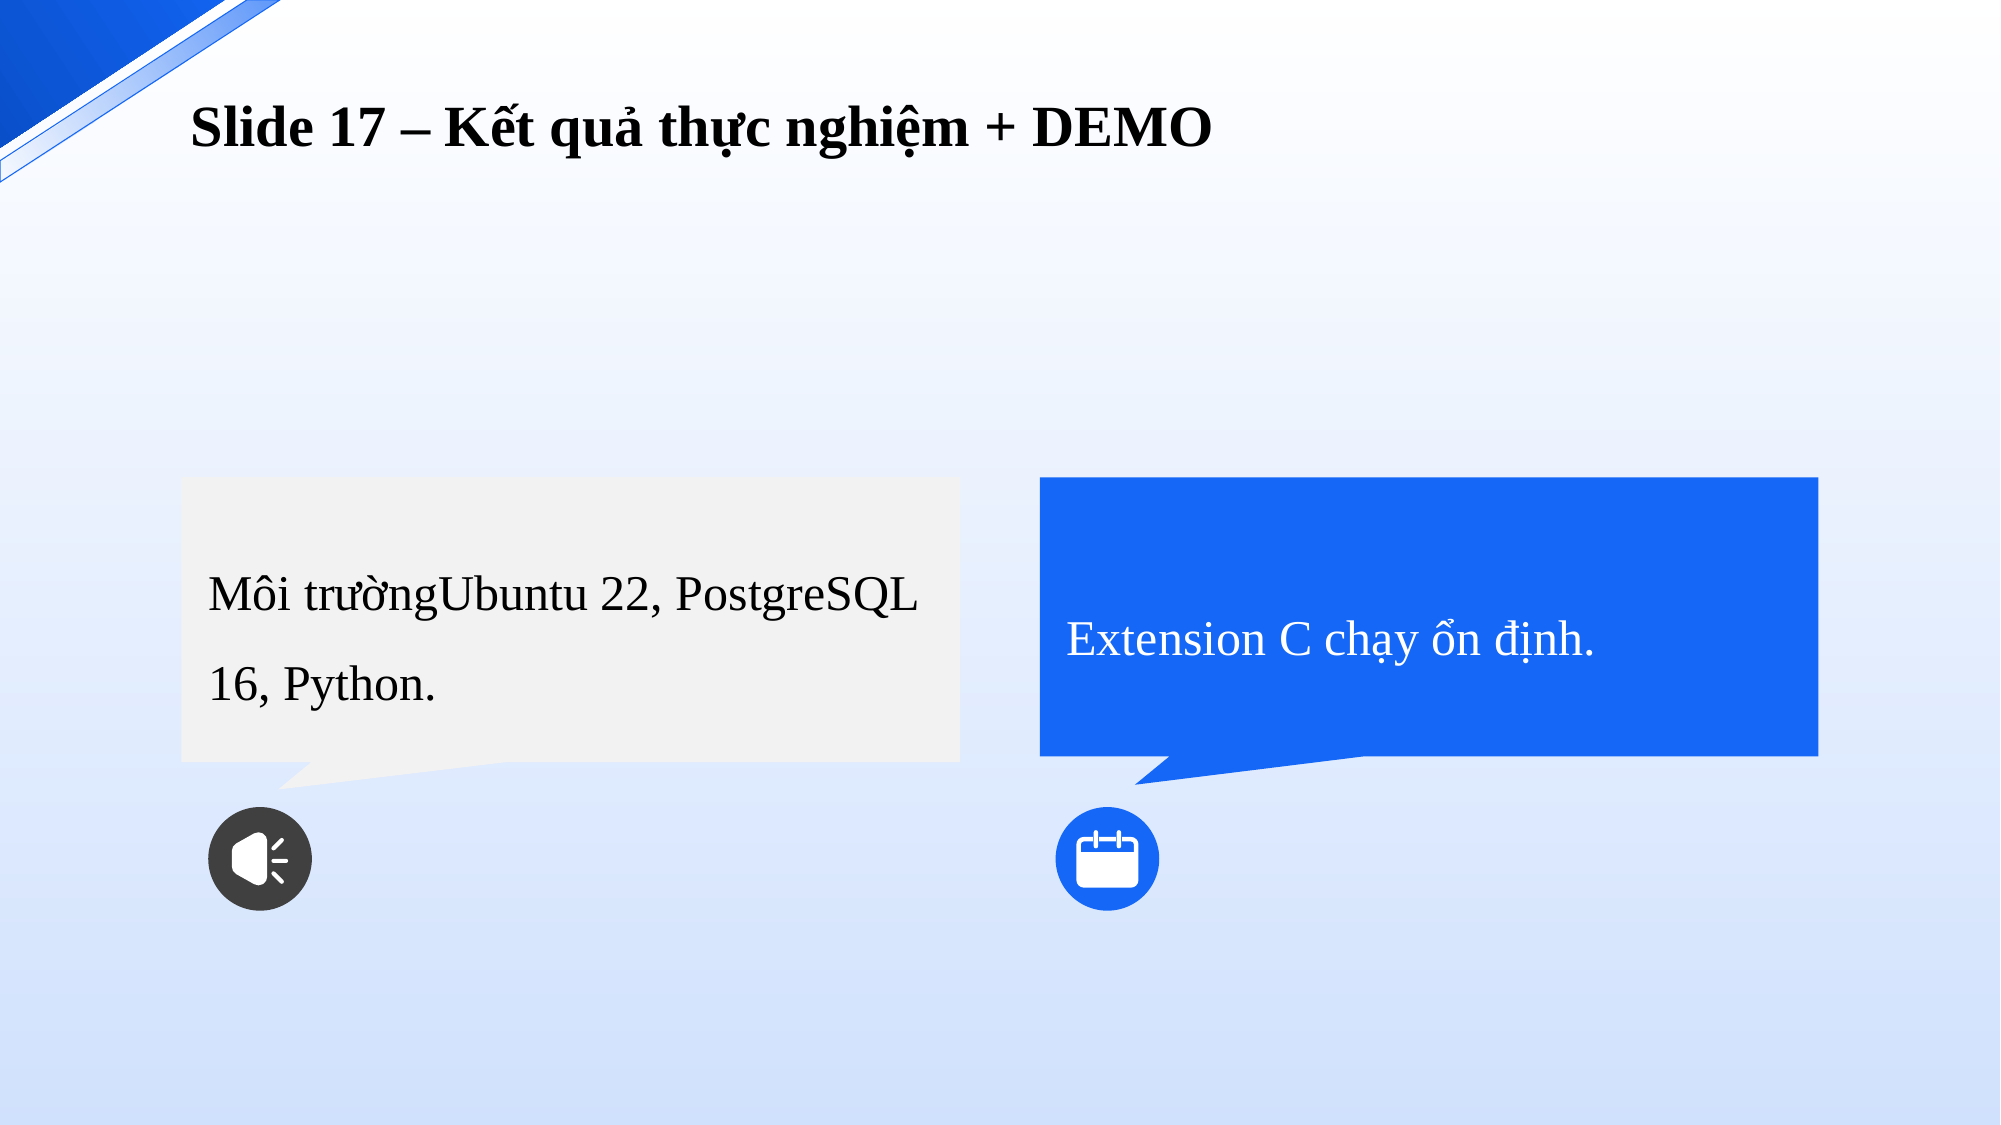

Slide 17 – Kết quả thực nghiệm + DEMO

Môi trườngUbuntu 22, PostgreSQL 16, Python.
Extension C chạy ổn định.